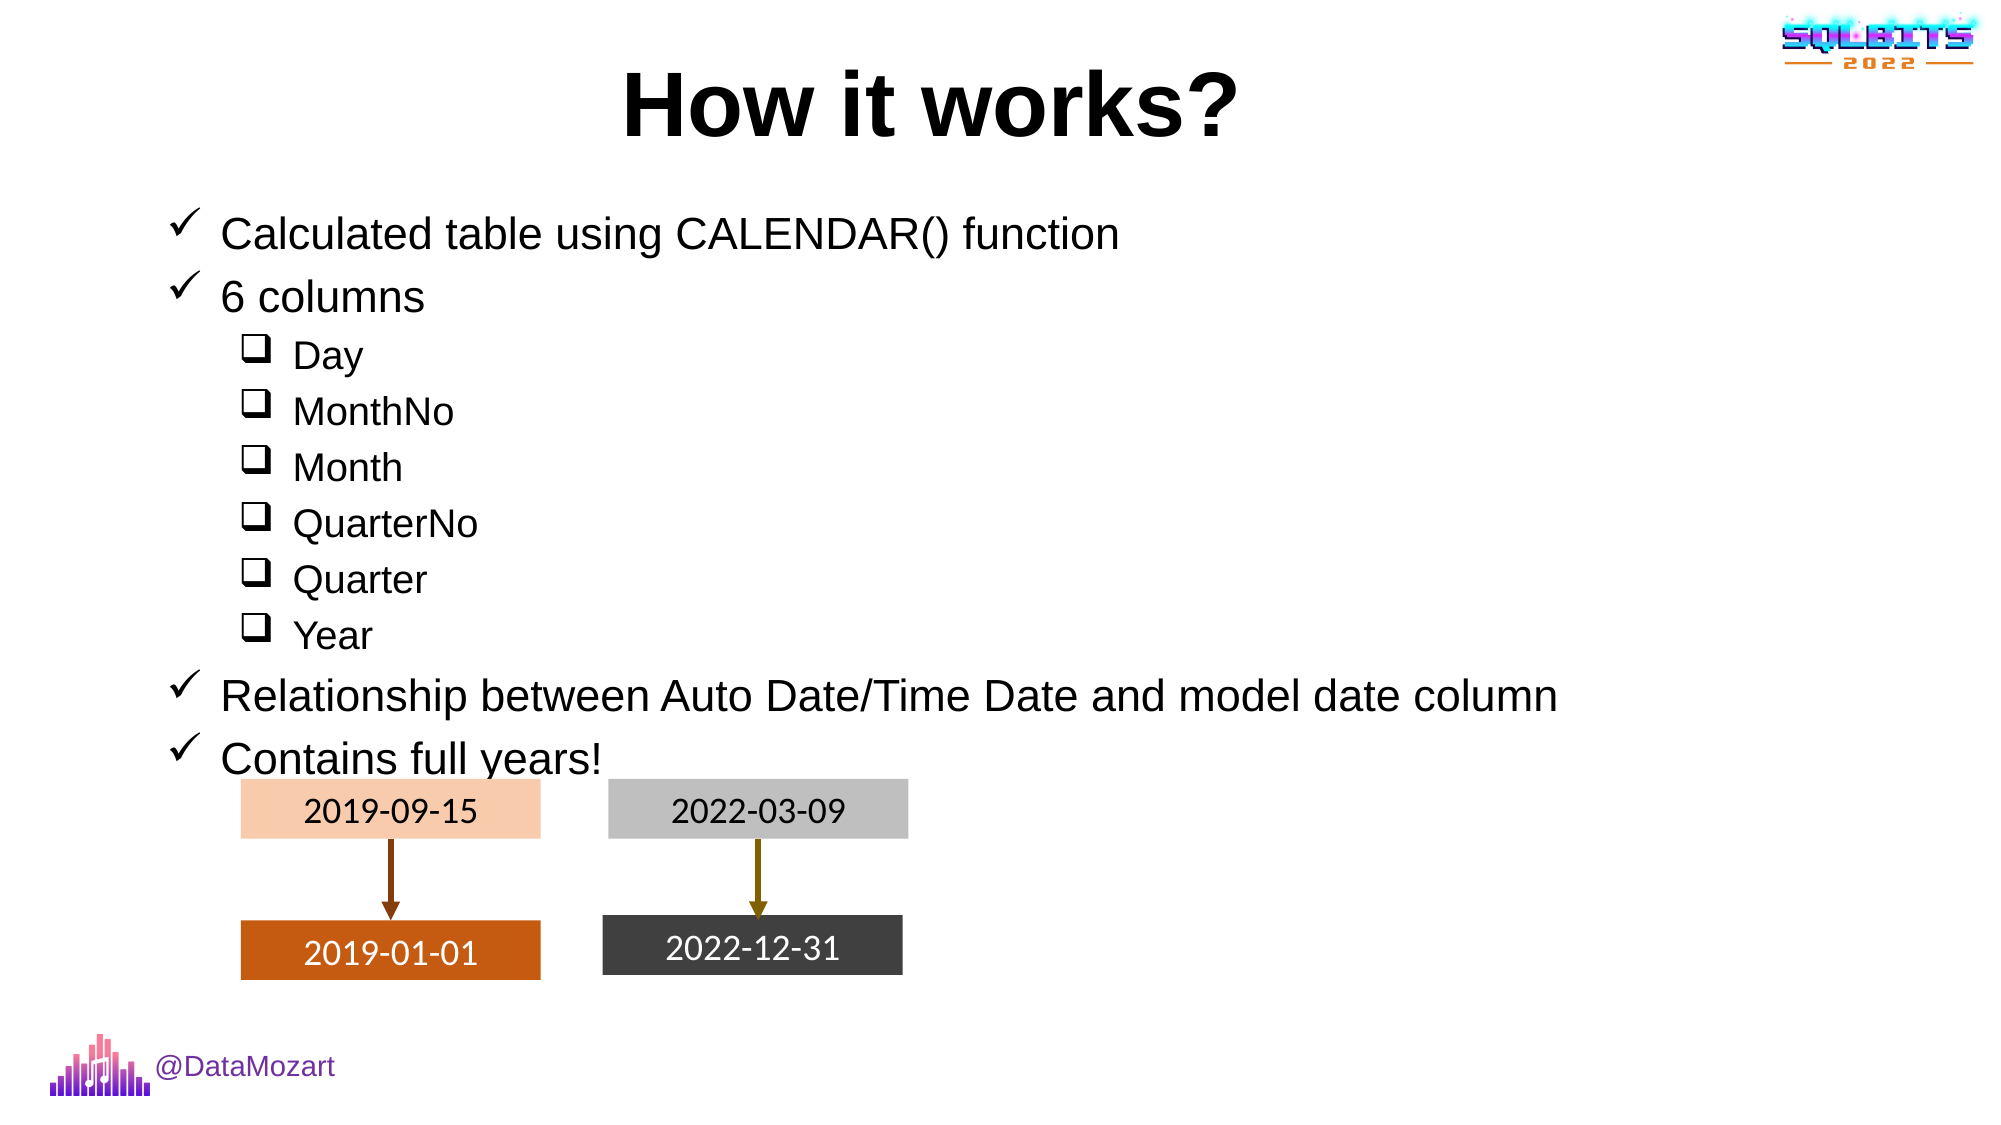

How it works?
Calculated table using CALENDAR() function
6 columns
Day
MonthNo
Month
QuarterNo
Quarter
Year
Relationship between Auto Date/Time Date and model date column
Contains full years!

2019-09-15
2022-03-09
2022-12-31
2019-01-01